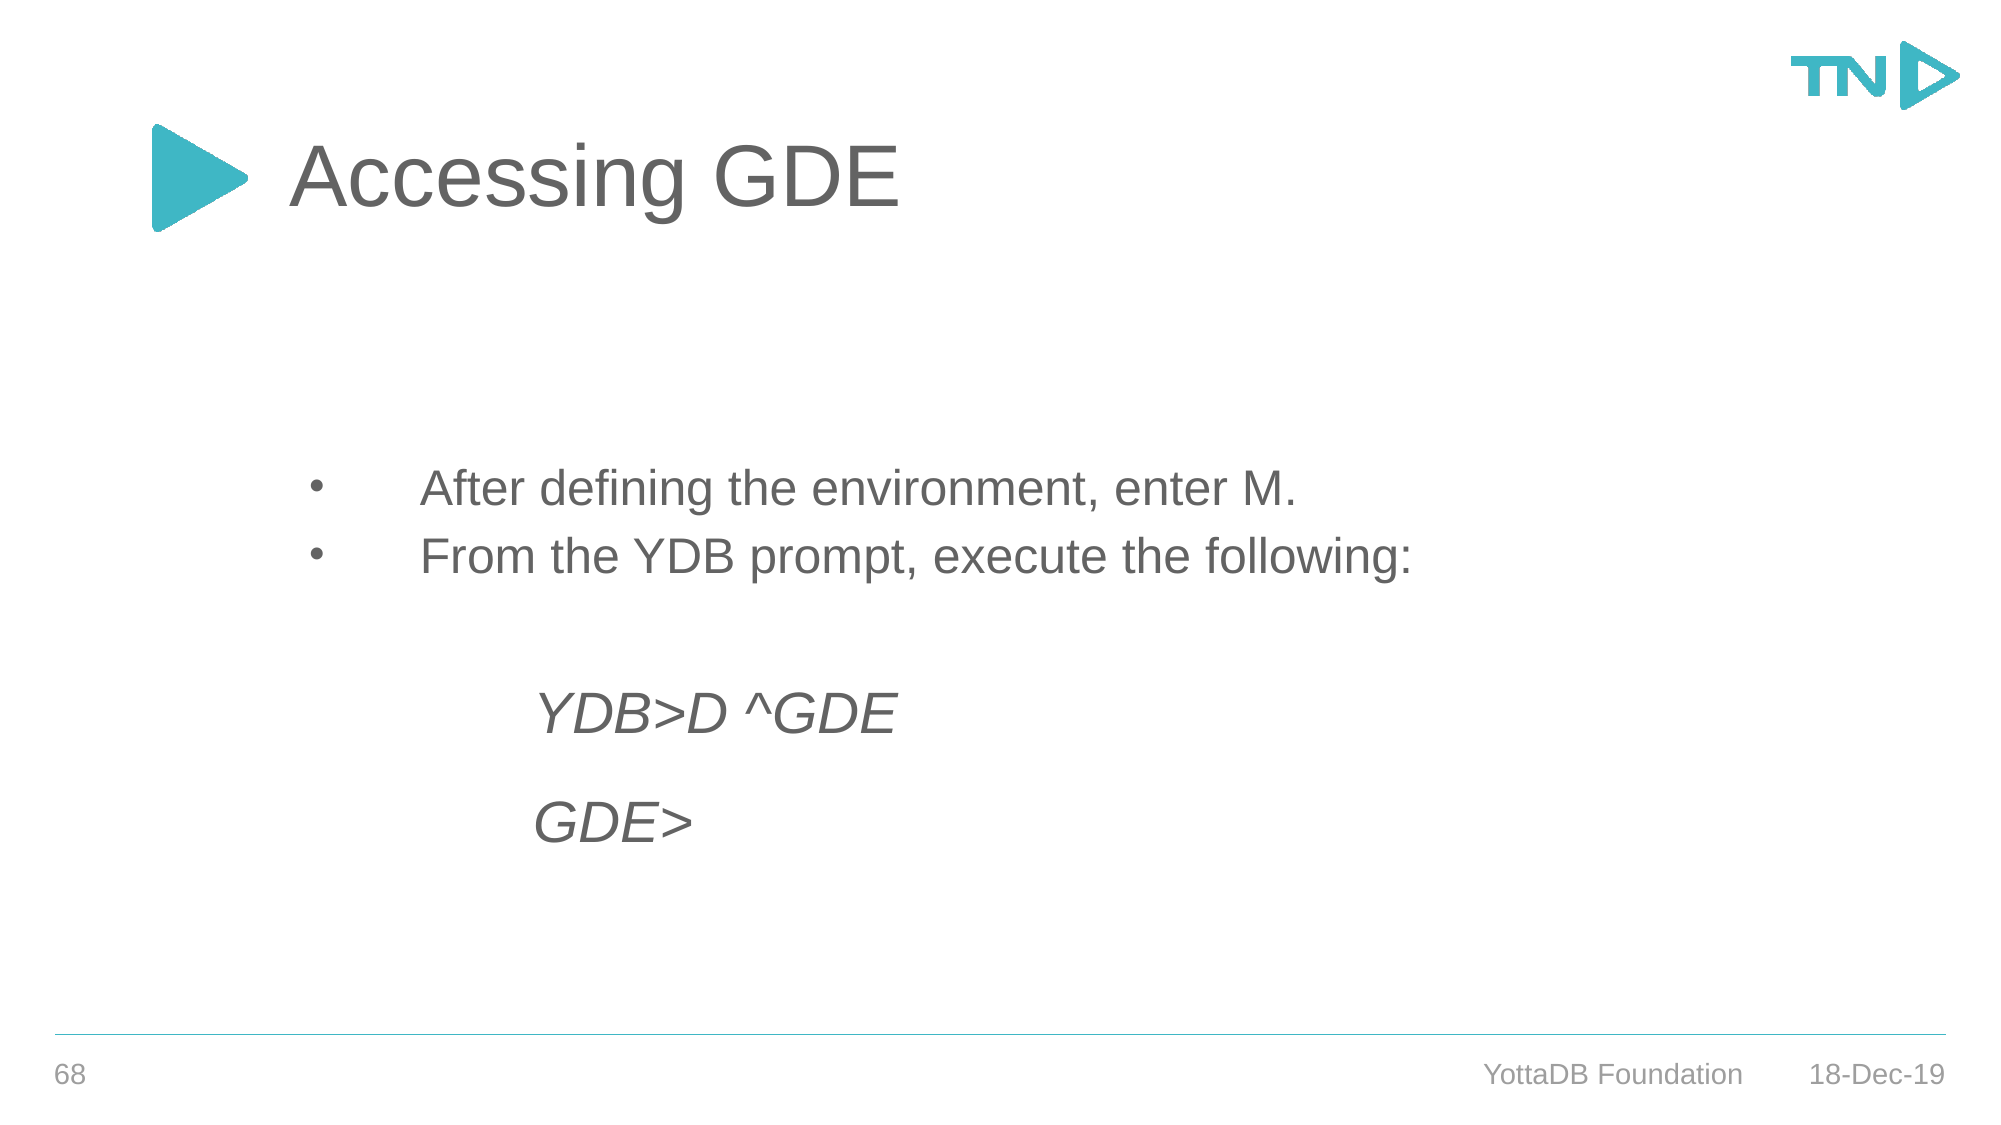

# Accessing GDE

After defining the environment, enter M.
From the YDB prompt, execute the following:

YDB>D ^GDE
GDE>

68
YottaDB Foundation
18-Dec-19